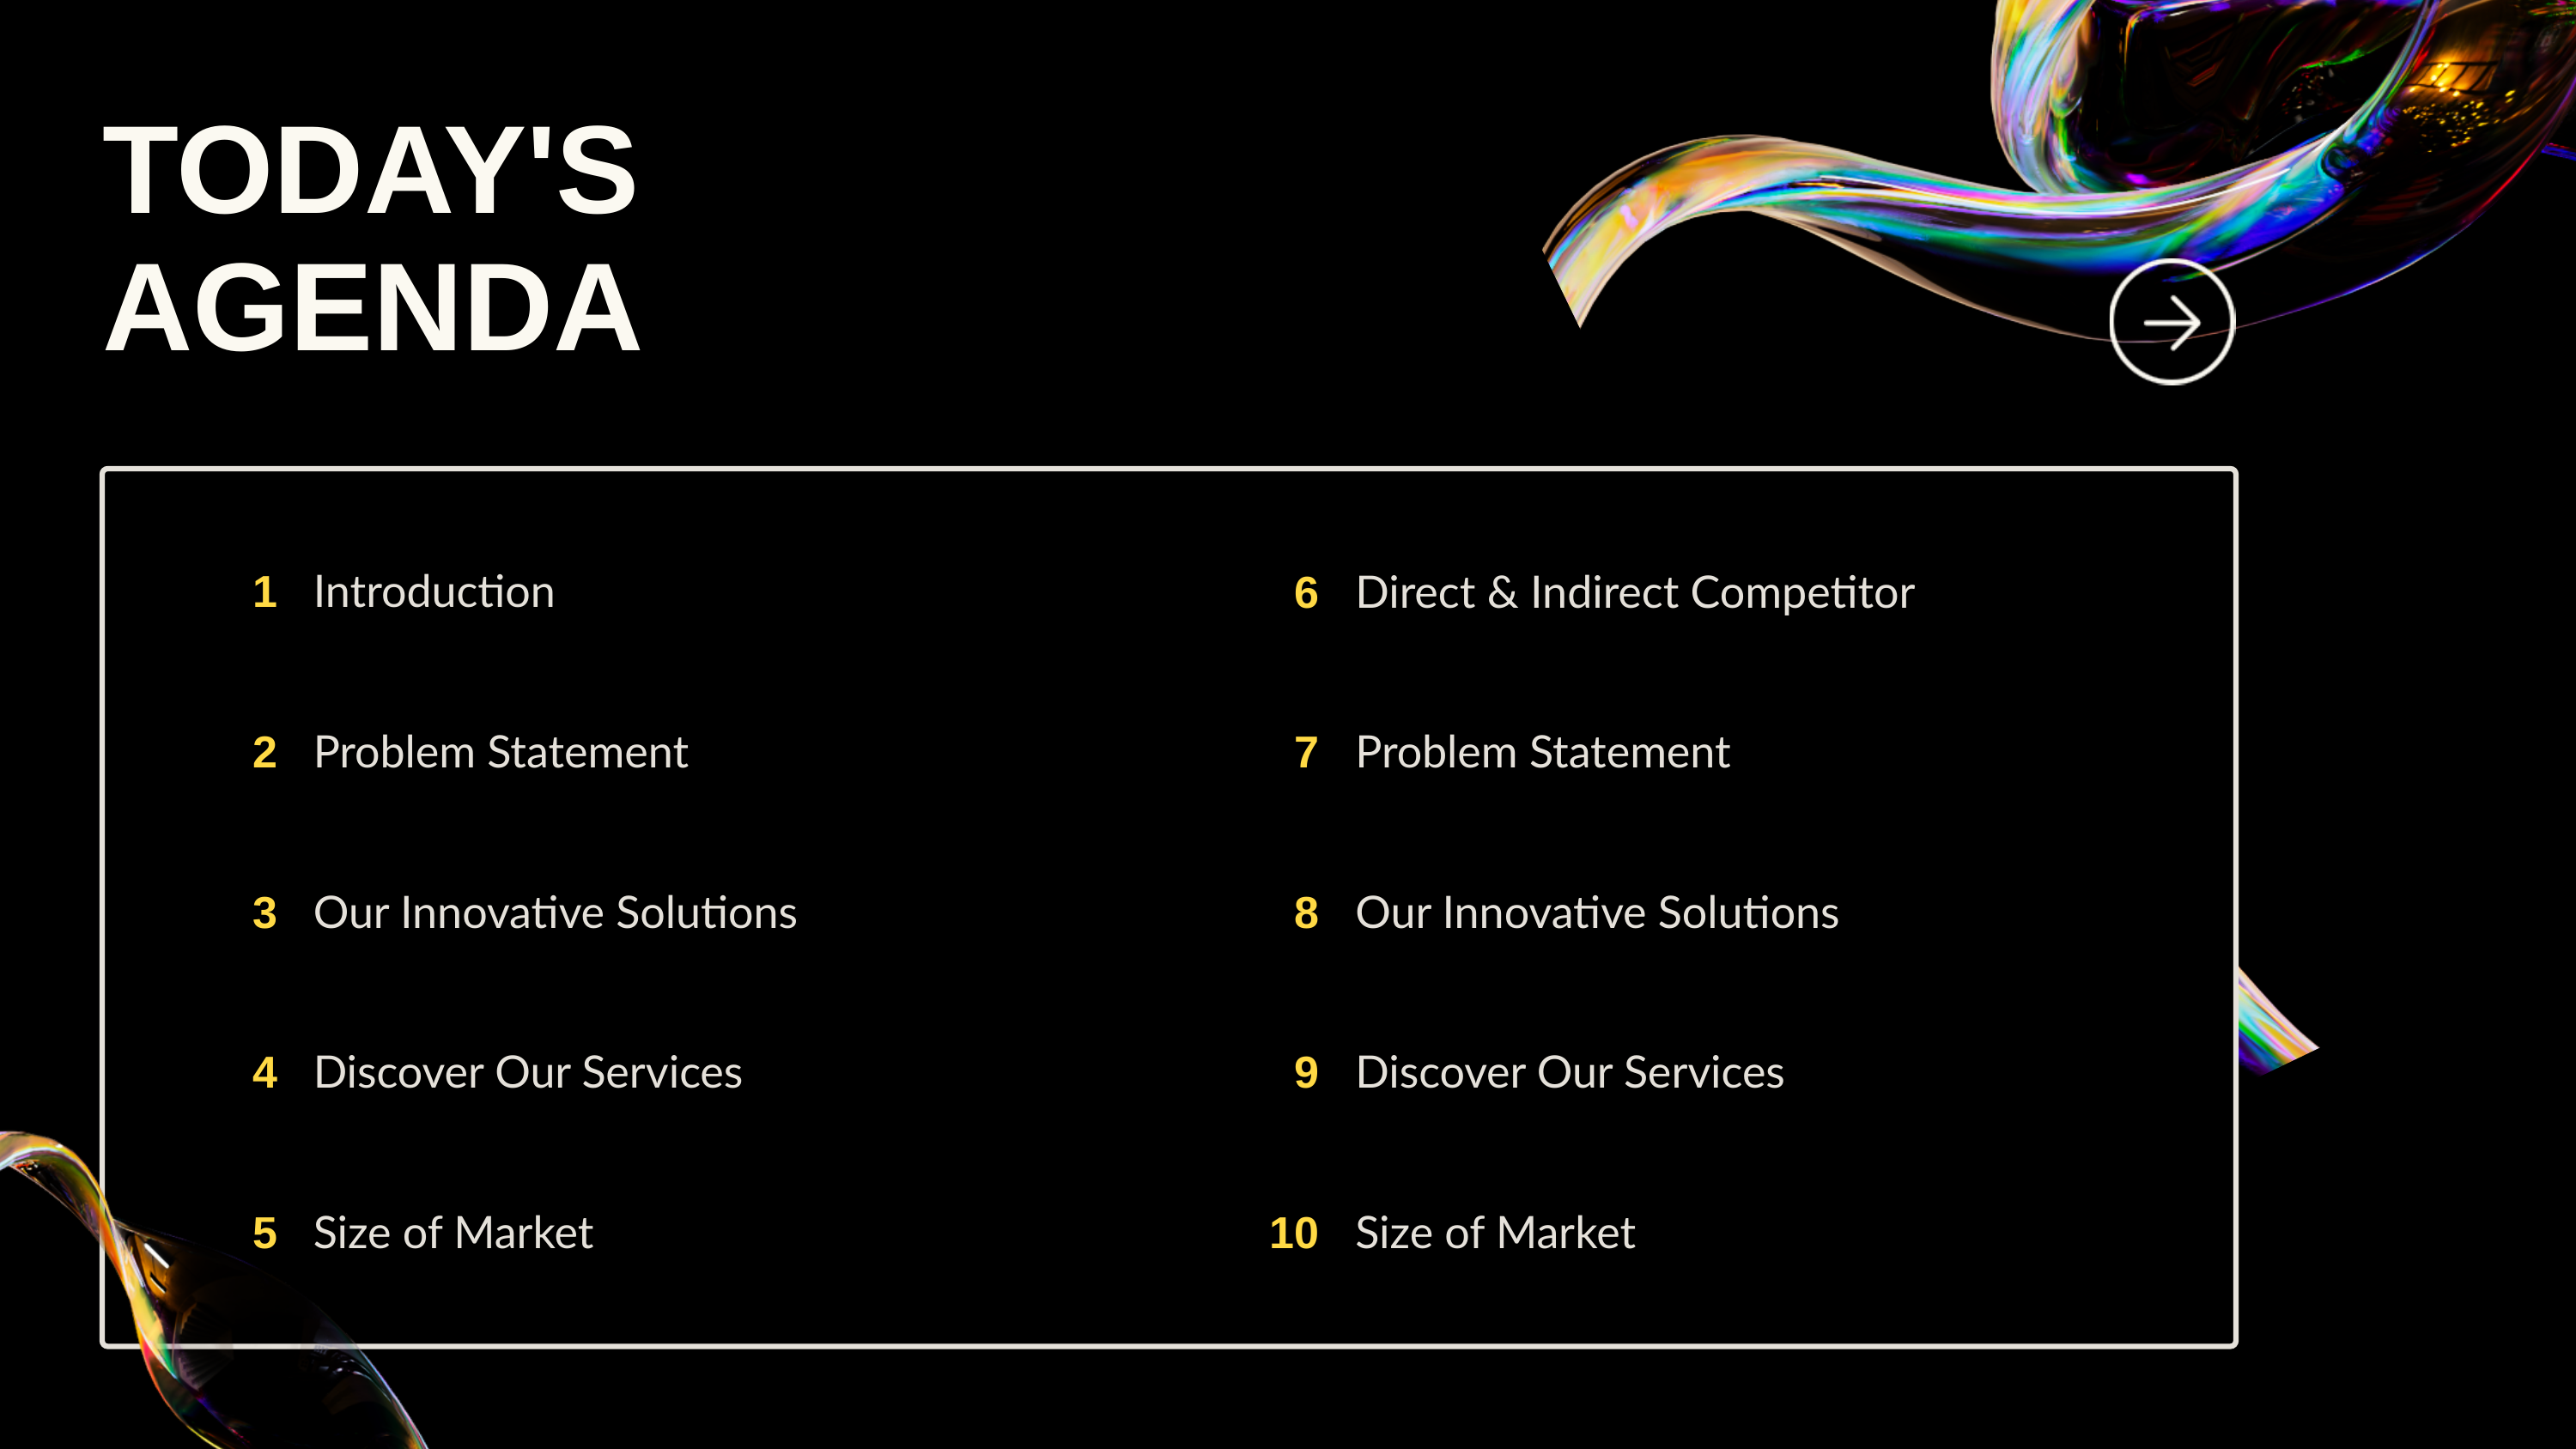

TODAY'S AGENDA

1
Introduction
6
Direct & Indirect Competitor
2
Problem Statement
7
Problem Statement
3
Our Innovative Solutions
8
Our Innovative Solutions
4
Discover Our Services
9
Discover Our Services

5
Size of Market
10
Size of Market